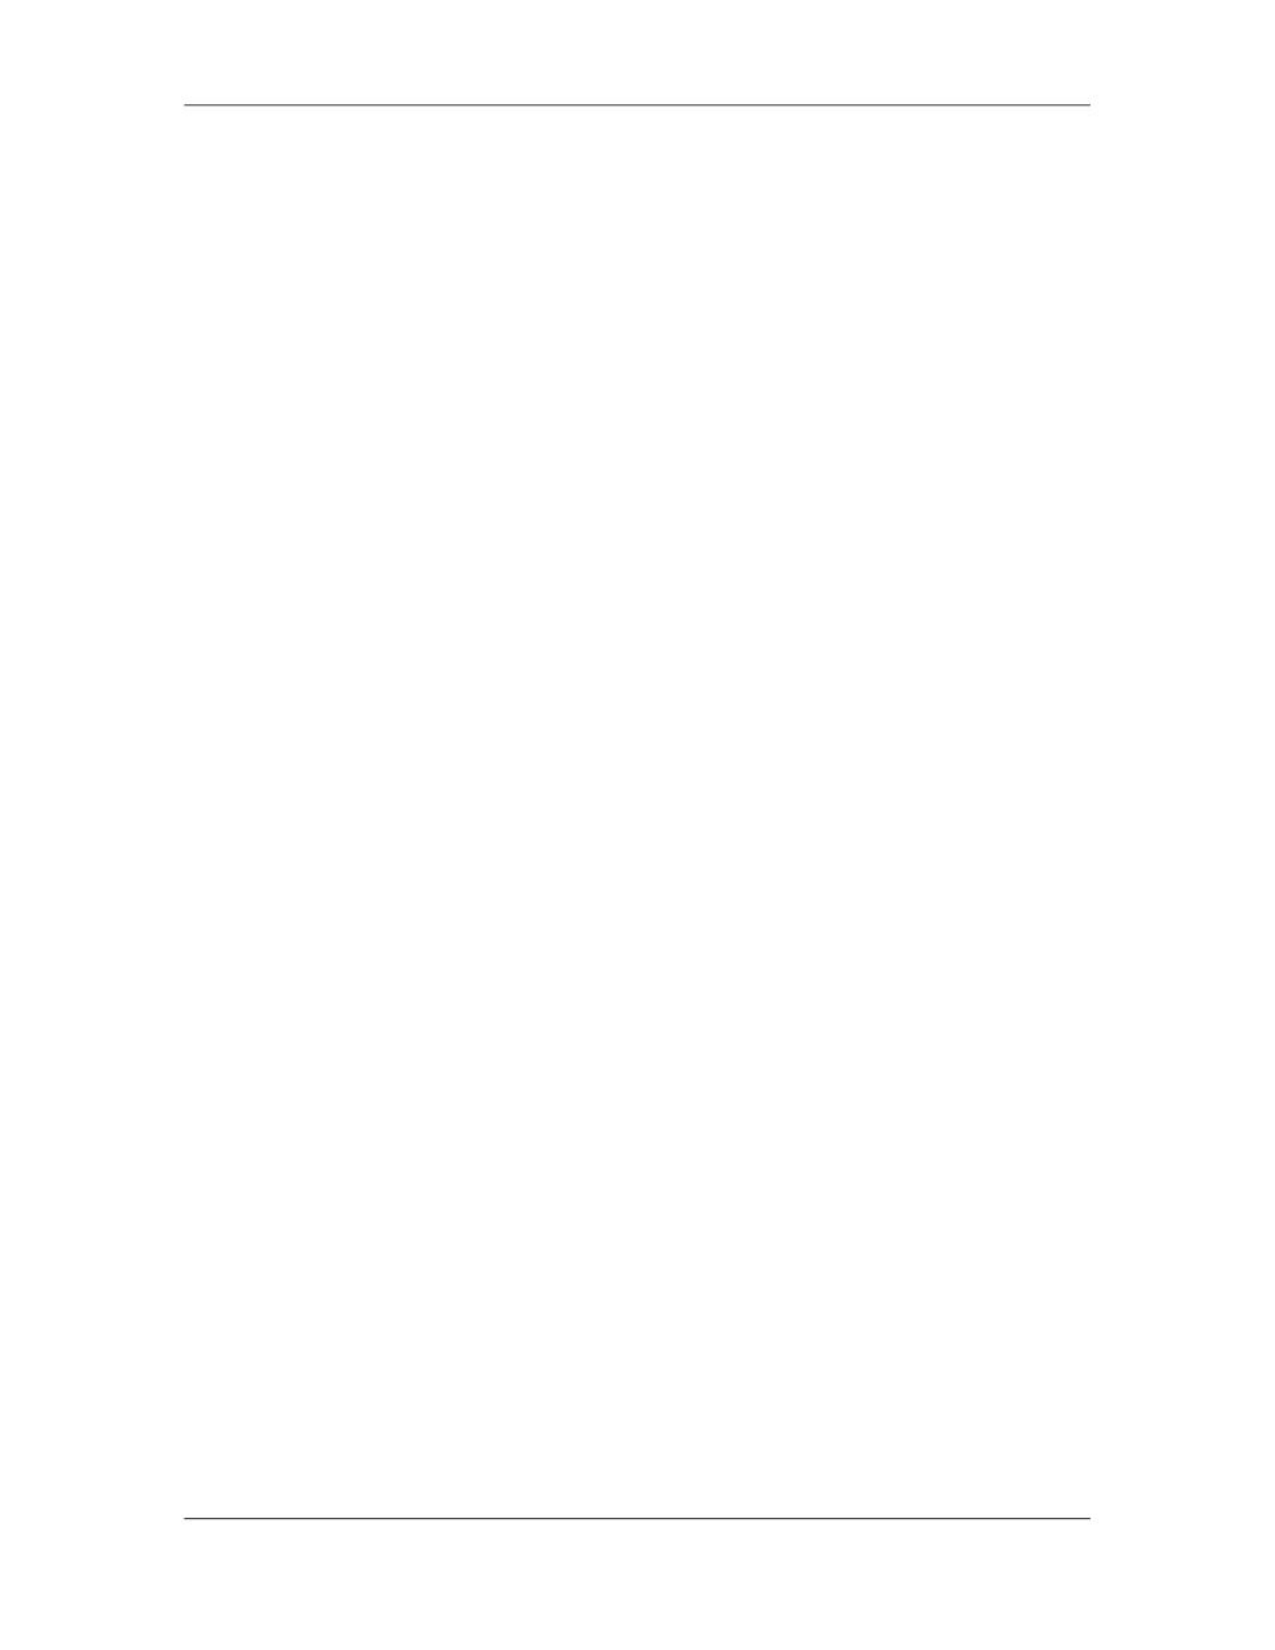

Software Project Management (CS615)

																																																																																																																																							Initially, the analyst studies the System Specification (if one exists) and

																																																																																																																																							the Software Project Plan. It is important to understand software in a
																																																																																																																																							system context and to review the software scope that was used to generate

																																																																																																																																							planning estimates. Next, communication for analysis must be established
																																																																																																																																							so that problem recognition is ensured. The goal is recognition of the basic

																																																																																																																																							problem elements as perceived by the customer/users.

																																																																																																																																																																					Problem evaluation

																																																																																																																																																						Problem evaluation and solution synthesis is the next major area of
																																																																																																																																																						effort for analysis. The analyst must define all externally observable

																																																																																																																																																						data objects, evaluate the flow and content of information, define and
																																																																																																																																																						elaborate all software functions, understand software behavior in the

																																																																																																																																																						context of events that affect the system, establish system interface
																																																																																																																																																						characteristics, and uncover additional design constraints. Each of

																																																																																																																																																						these tasks serves to describe the problem so that an overall approach
																																																																																																																																																						or solution may be synthesized. For example, an inventory control

																																																																																																																																																						system is required for a major supplier of auto parts. The analyst finds
																																																																																																																																																						that problems with the current manual system include:

																																																																																																																																																						(1) Inability to obtain the status of a component rapidly

																																																																																																																																																						(2) Two or three-day turnaround to update a card file
																																																																																																																																																						(3) Multiple reorders to the same vendor because there is no way to

																																																																																																																																																						associate vendors with components, and so forth.

																																																																																																																																																						Once problems have been identified, the analyst determines what
																																																																																																																																																						information is to be produced by the new system and what data will be

																																																																																																																																																						provided to the system. For instance, is the customer desires a daily
																																																																																																																																																						report that indicates what parts have been taken from inventory and

																																																																																																																																																						how many similar parts remain. The customer indicates that inventory
																																																																																																																																																						clerks will log the identification number of each part as it leaves the

																																																																																																																																																						inventory area.

																																																																																																																																																																					Solution synthesis

																																																																																																																																																						Upon evaluating current problems and desired information (input and
																																																																																																																																																						output), the analyst begins to synthesize one or more solutions. To

																																																																																																																																																						begin, the data objects processing functions and behavior of the system
																																																																																																																																																						are defined in detail. Once this information has been established, basic

																																																																																																																																																						architectures for implementation are considered.

																																																																																																																																																						A client/server approach would seem to be appropriate, but does the
																																																																																																																																																						software to support this architecture fall within the scope outlined in

																																																																																																																																																						the Software Plan? A database management system would seem to be
																																																																																																																																																						required, but is user/customer's need for associativity justified? The

																																																																																																																																																						process of evaluation and synthesis continues until both analyst and

																																																																																								                                                                                                                                 94

																																																																																																																																																																																						© Copyright Virtual University of Pakistan